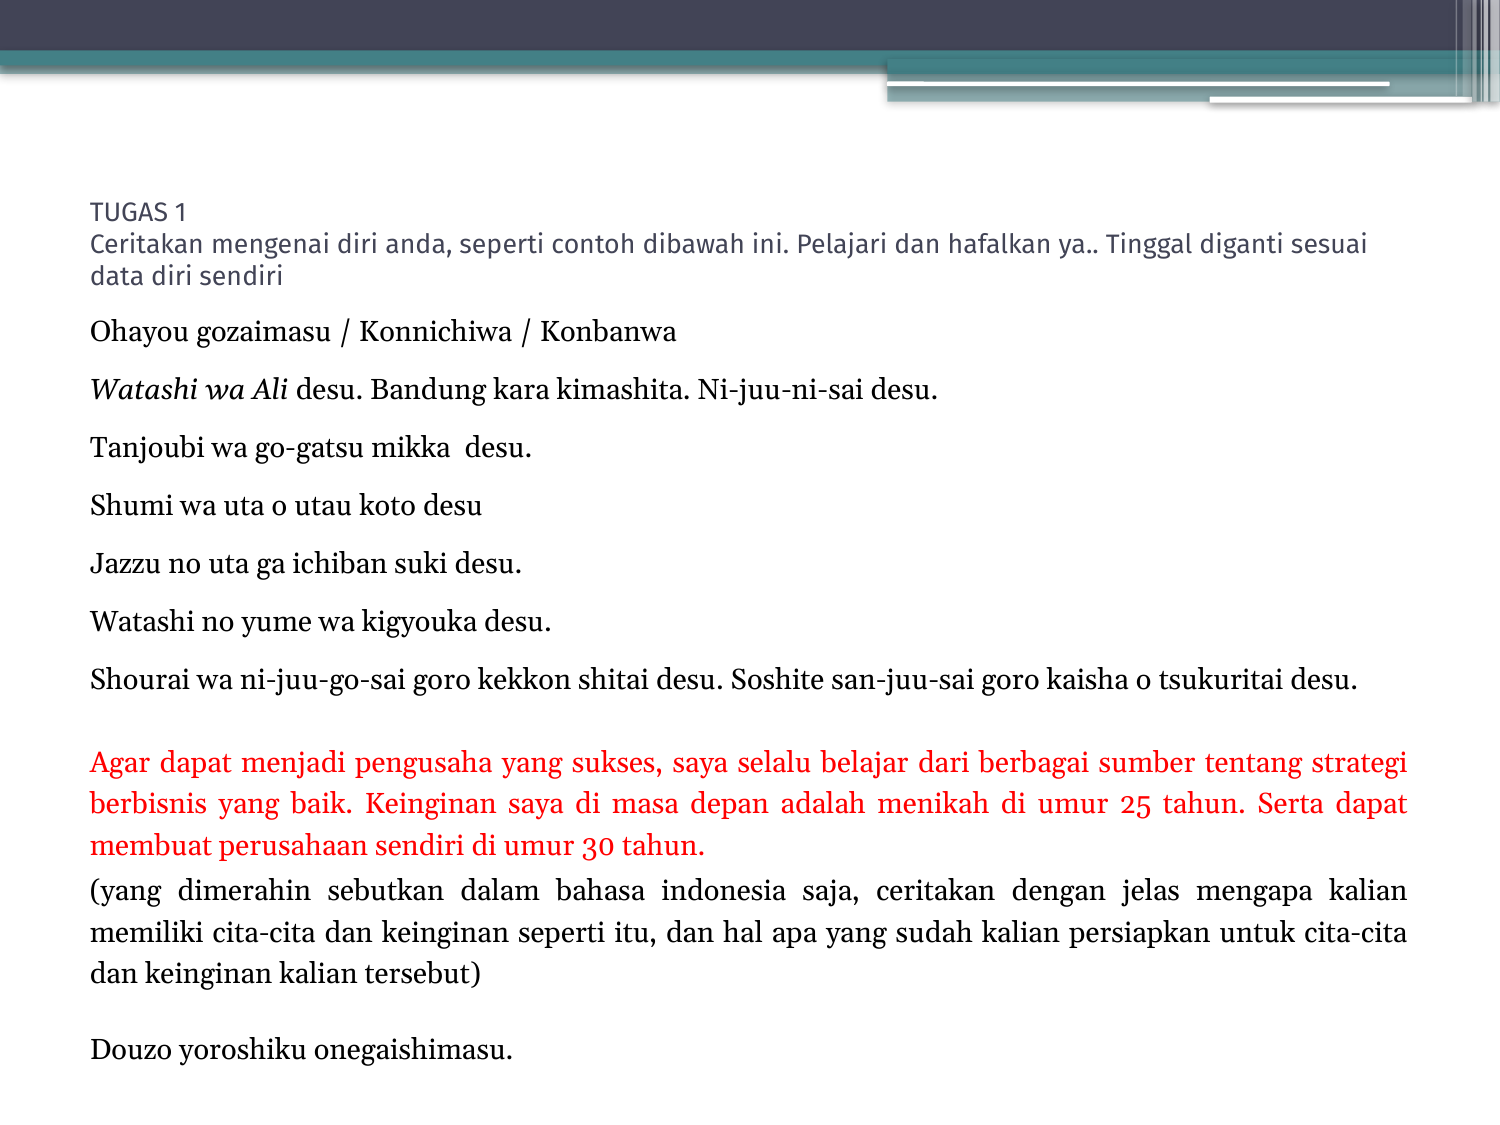

# TUGAS 1 Ceritakan mengenai diri anda, seperti contoh dibawah ini. Pelajari dan hafalkan ya.. Tinggal diganti sesuai data diri sendiri
Ohayou gozaimasu / Konnichiwa / Konbanwa
Watashi wa Ali desu. Bandung kara kimashita. Ni-juu-ni-sai desu.
Tanjoubi wa go-gatsu mikka  desu.
Shumi wa uta o utau koto desu
Jazzu no uta ga ichiban suki desu.
Watashi no yume wa kigyouka desu.
Shourai wa ni-juu-go-sai goro kekkon shitai desu. Soshite san-juu-sai goro kaisha o tsukuritai desu.

Agar dapat menjadi pengusaha yang sukses, saya selalu belajar dari berbagai sumber tentang strategi berbisnis yang baik. Keinginan saya di masa depan adalah menikah di umur 25 tahun. Serta dapat membuat perusahaan sendiri di umur 30 tahun.
(yang dimerahin sebutkan dalam bahasa indonesia saja, ceritakan dengan jelas mengapa kalian memiliki cita-cita dan keinginan seperti itu, dan hal apa yang sudah kalian persiapkan untuk cita-cita dan keinginan kalian tersebut)

Douzo yoroshiku onegaishimasu.